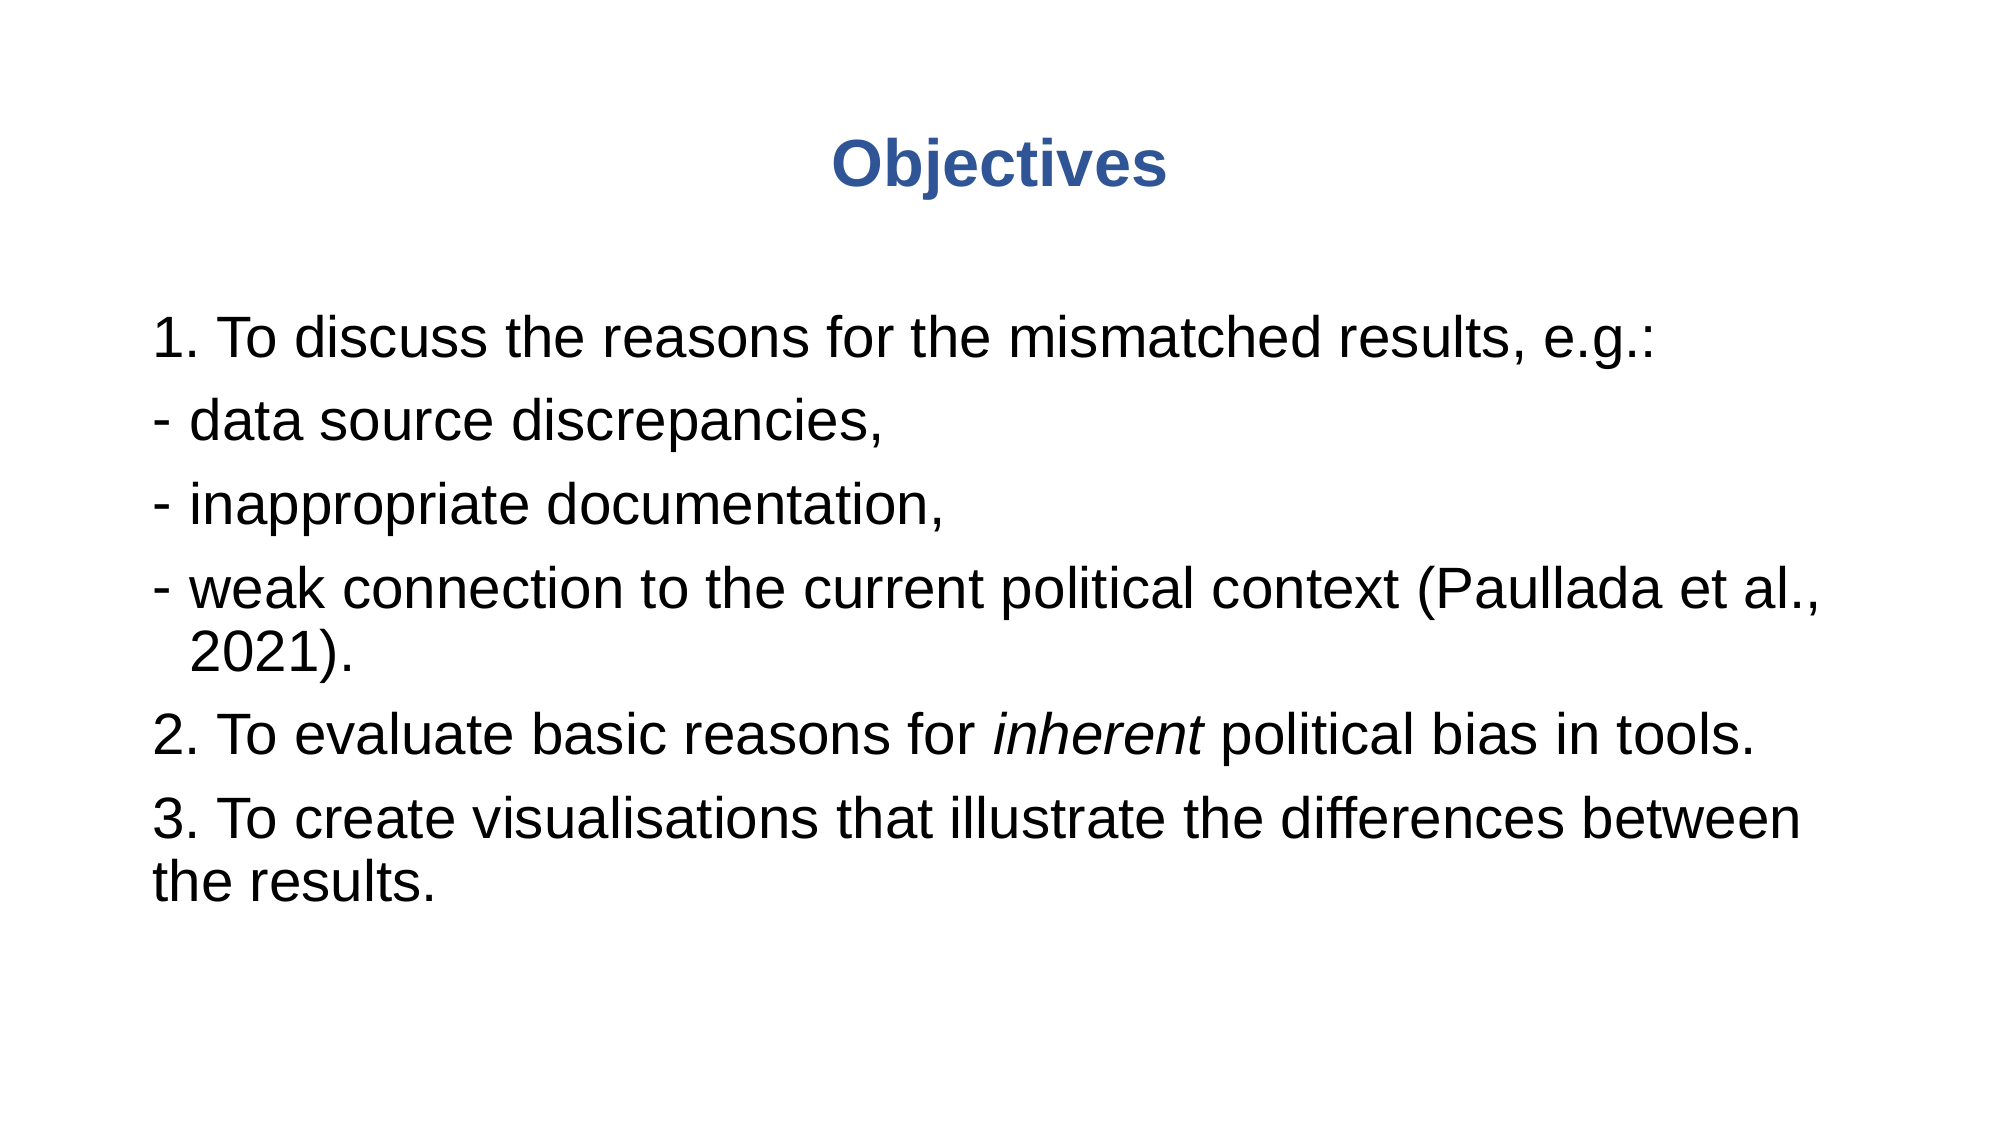

# Objectives
1. To discuss the reasons for the mismatched results, e.g.:
data source discrepancies,
inappropriate documentation,
weak connection to the current political context (Paullada et al., 2021).
2. To evaluate basic reasons for inherent political bias in tools.
3. To create visualisations that illustrate the differences between the results.